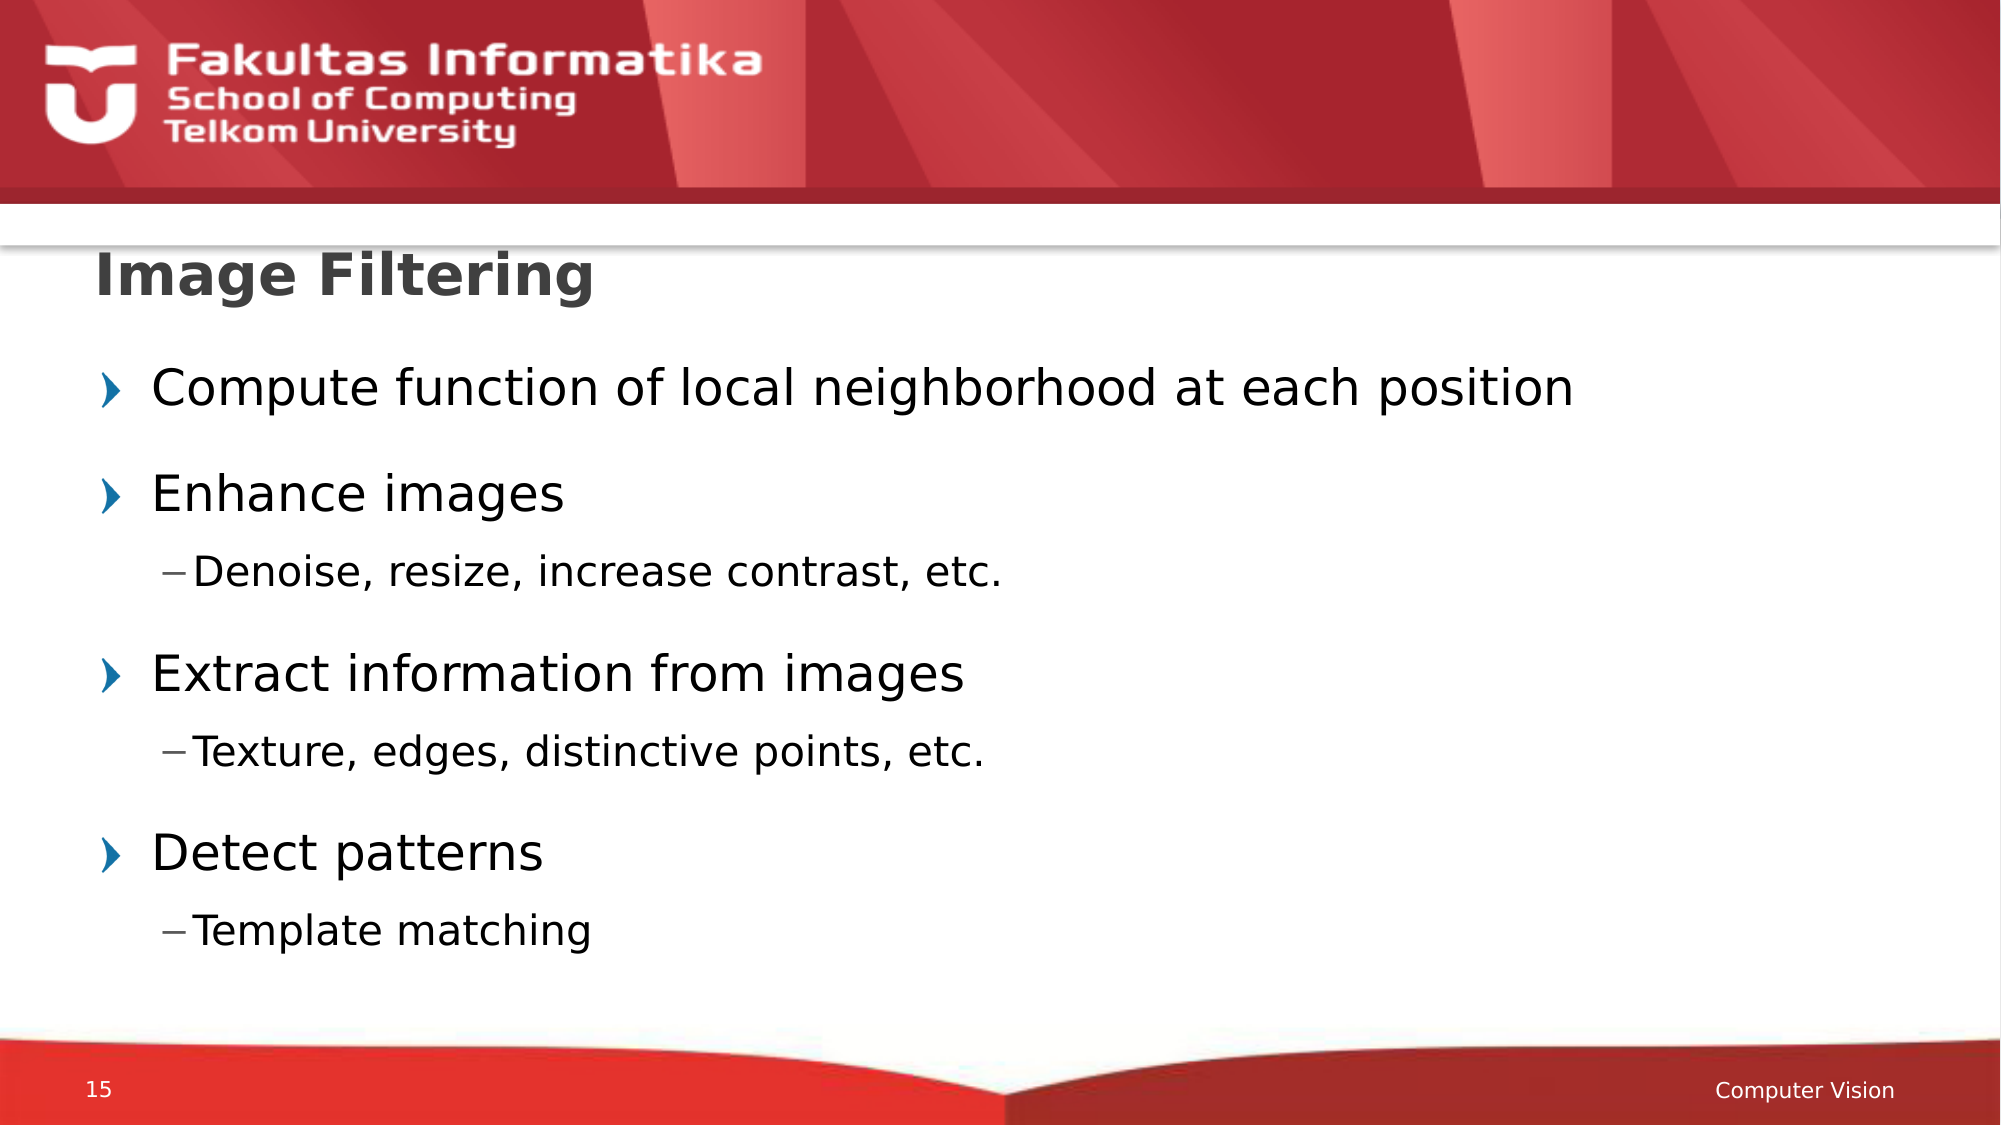

# Image Filtering
Compute function of local neighborhood at each position
Enhance images
Denoise, resize, increase contrast, etc.
Extract information from images
Texture, edges, distinctive points, etc.
Detect patterns
Template matching
Computer Vision
15